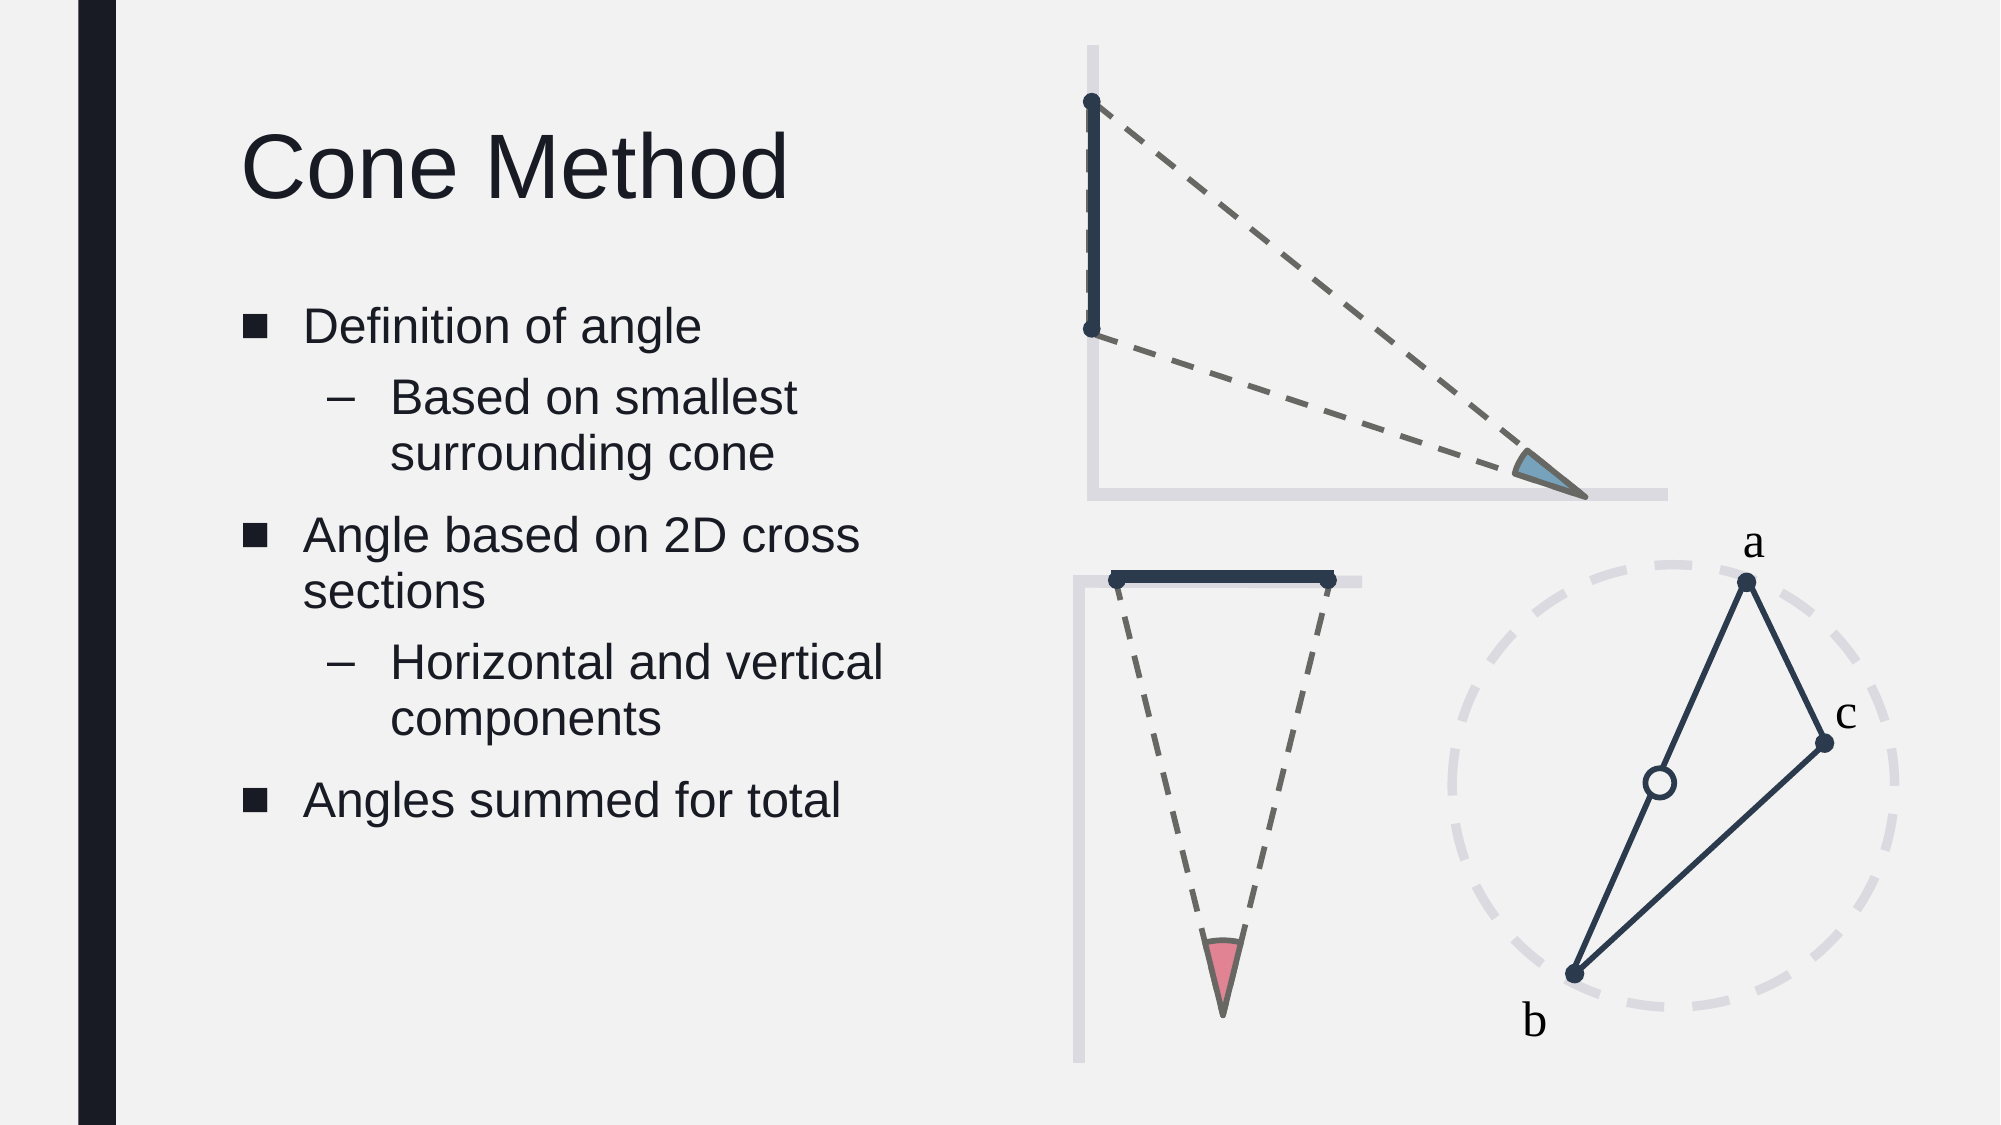

# Cone Method
Definition of angle
Based on smallest surrounding cone
Angle based on 2D cross sections
Horizontal and vertical components
Angles summed for total
a

c

b